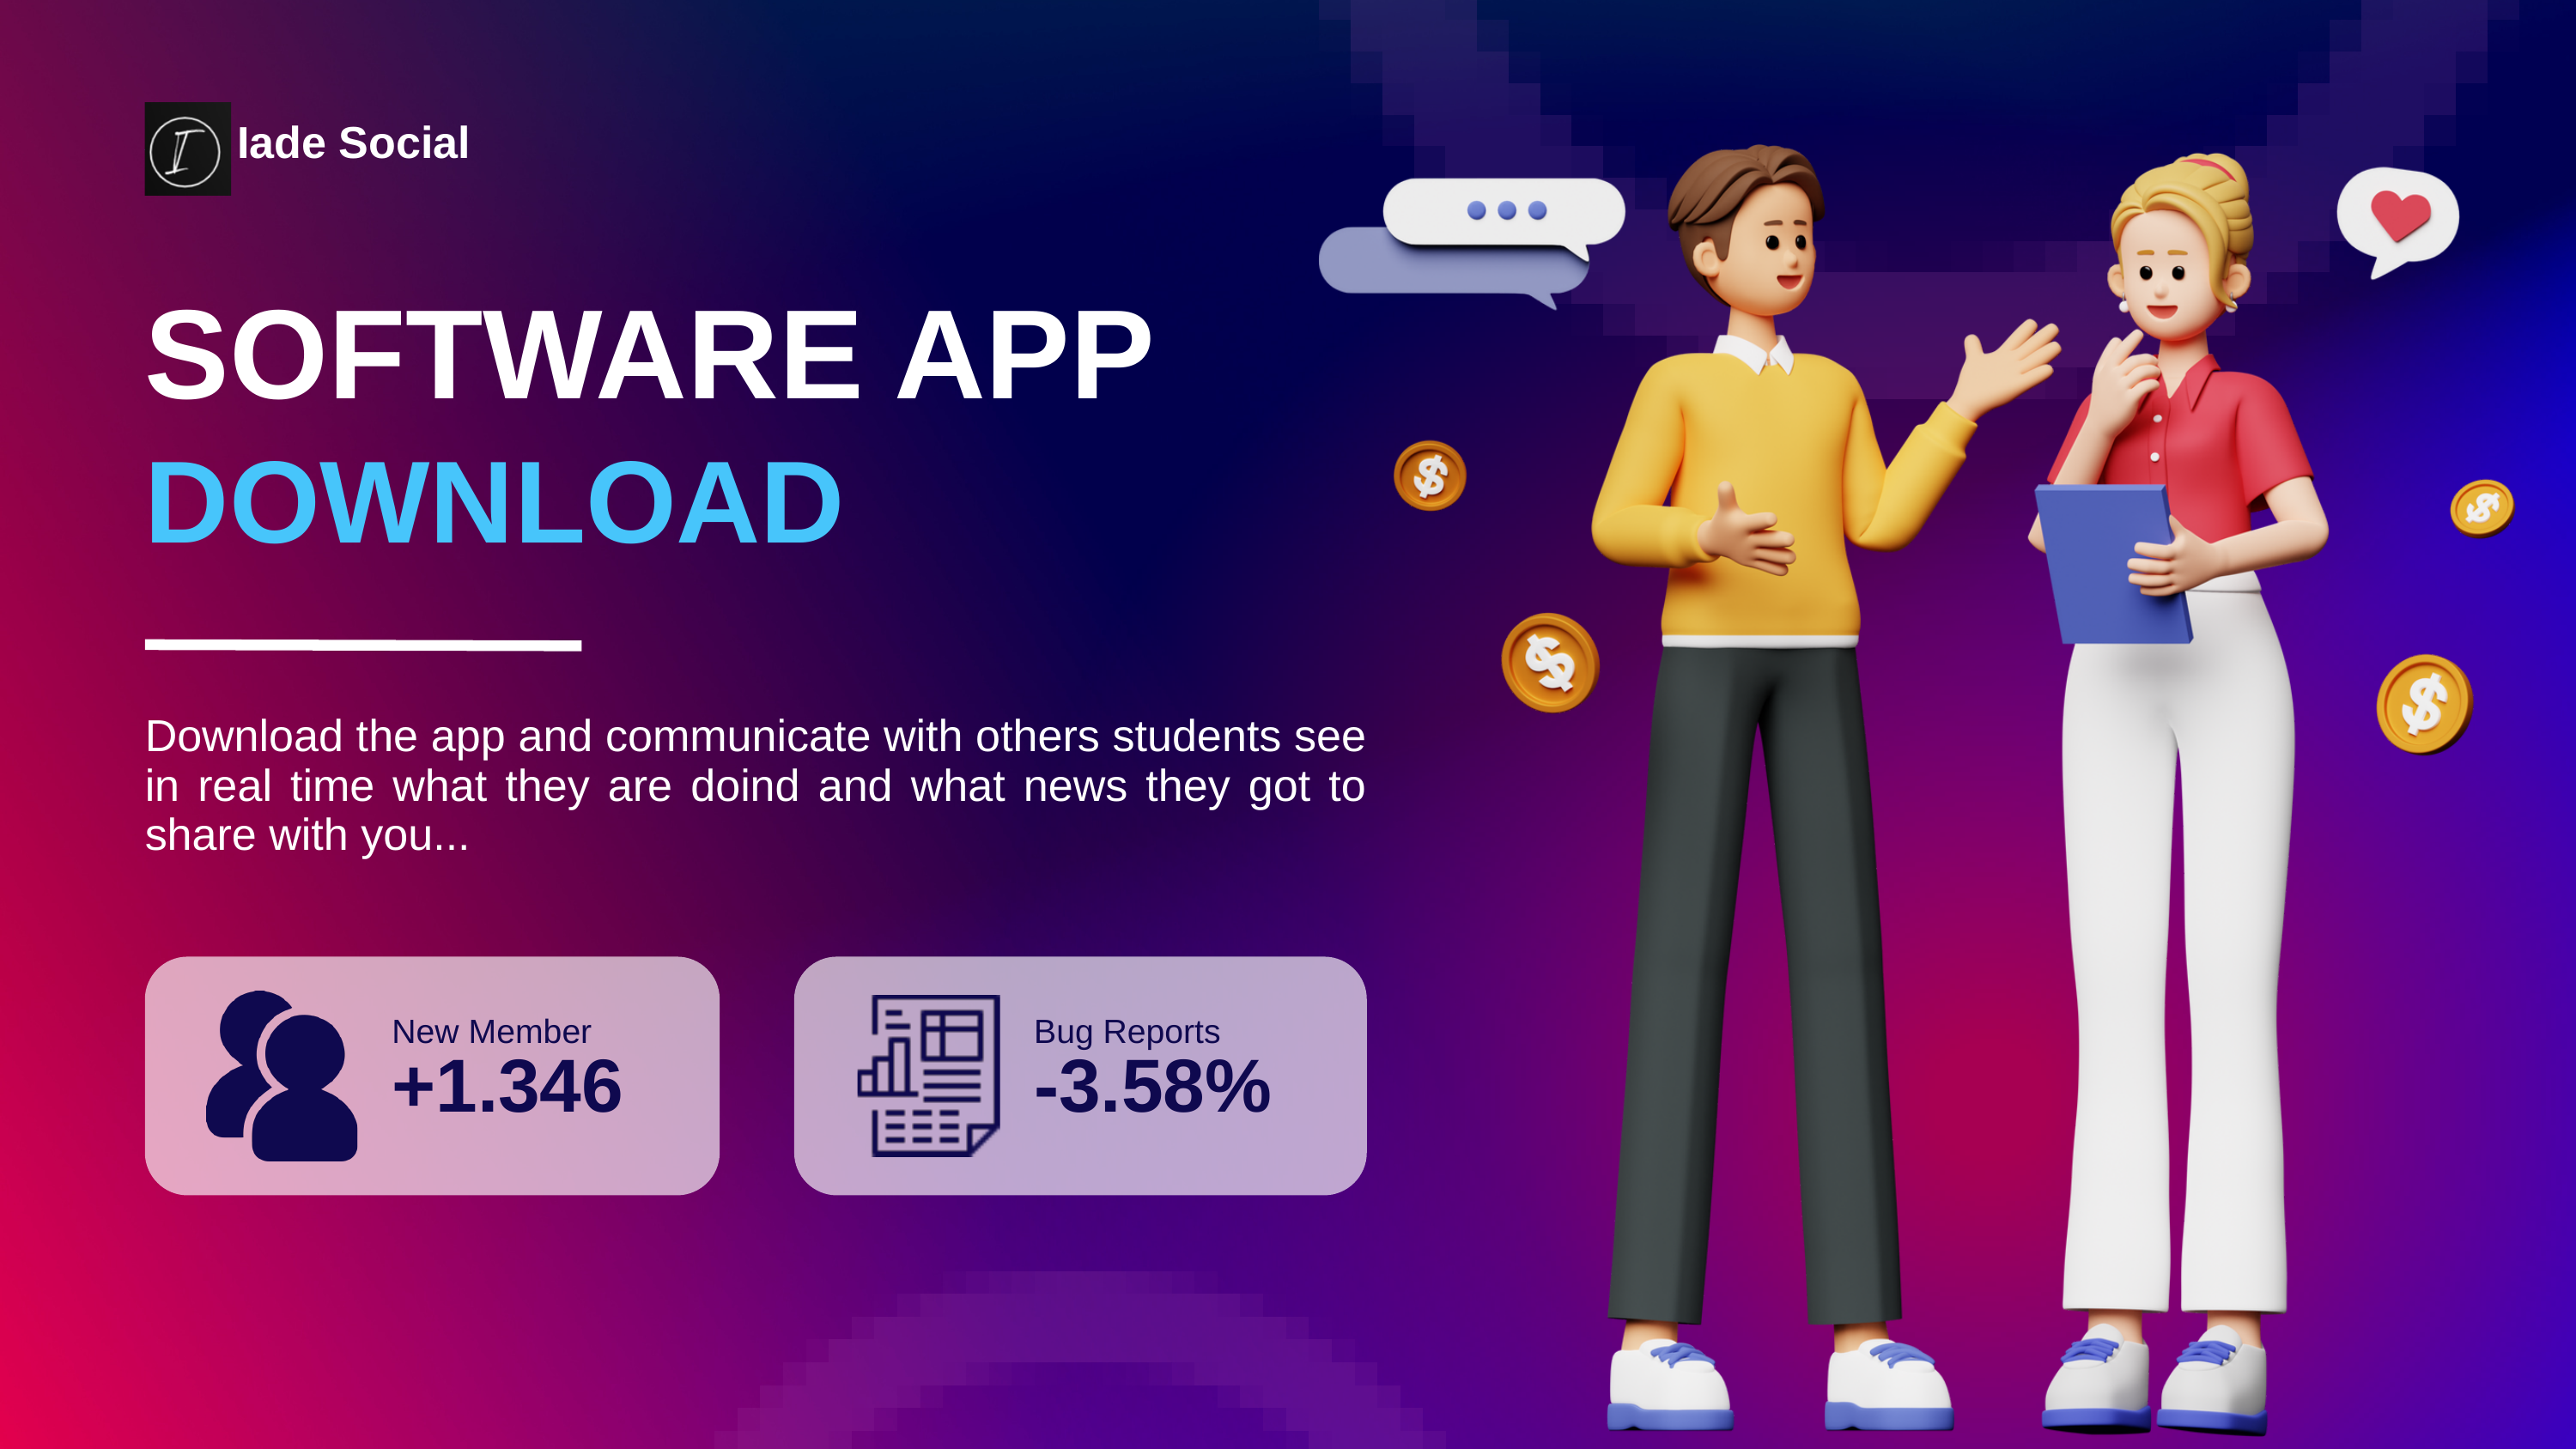

Iade Social

SOFTWARE APP
DOWNLOAD

Download the app and communicate with others students see in real time what they are doind and what news they got to share with you...

New Member
Bug Reports
+1.346
-3.58%